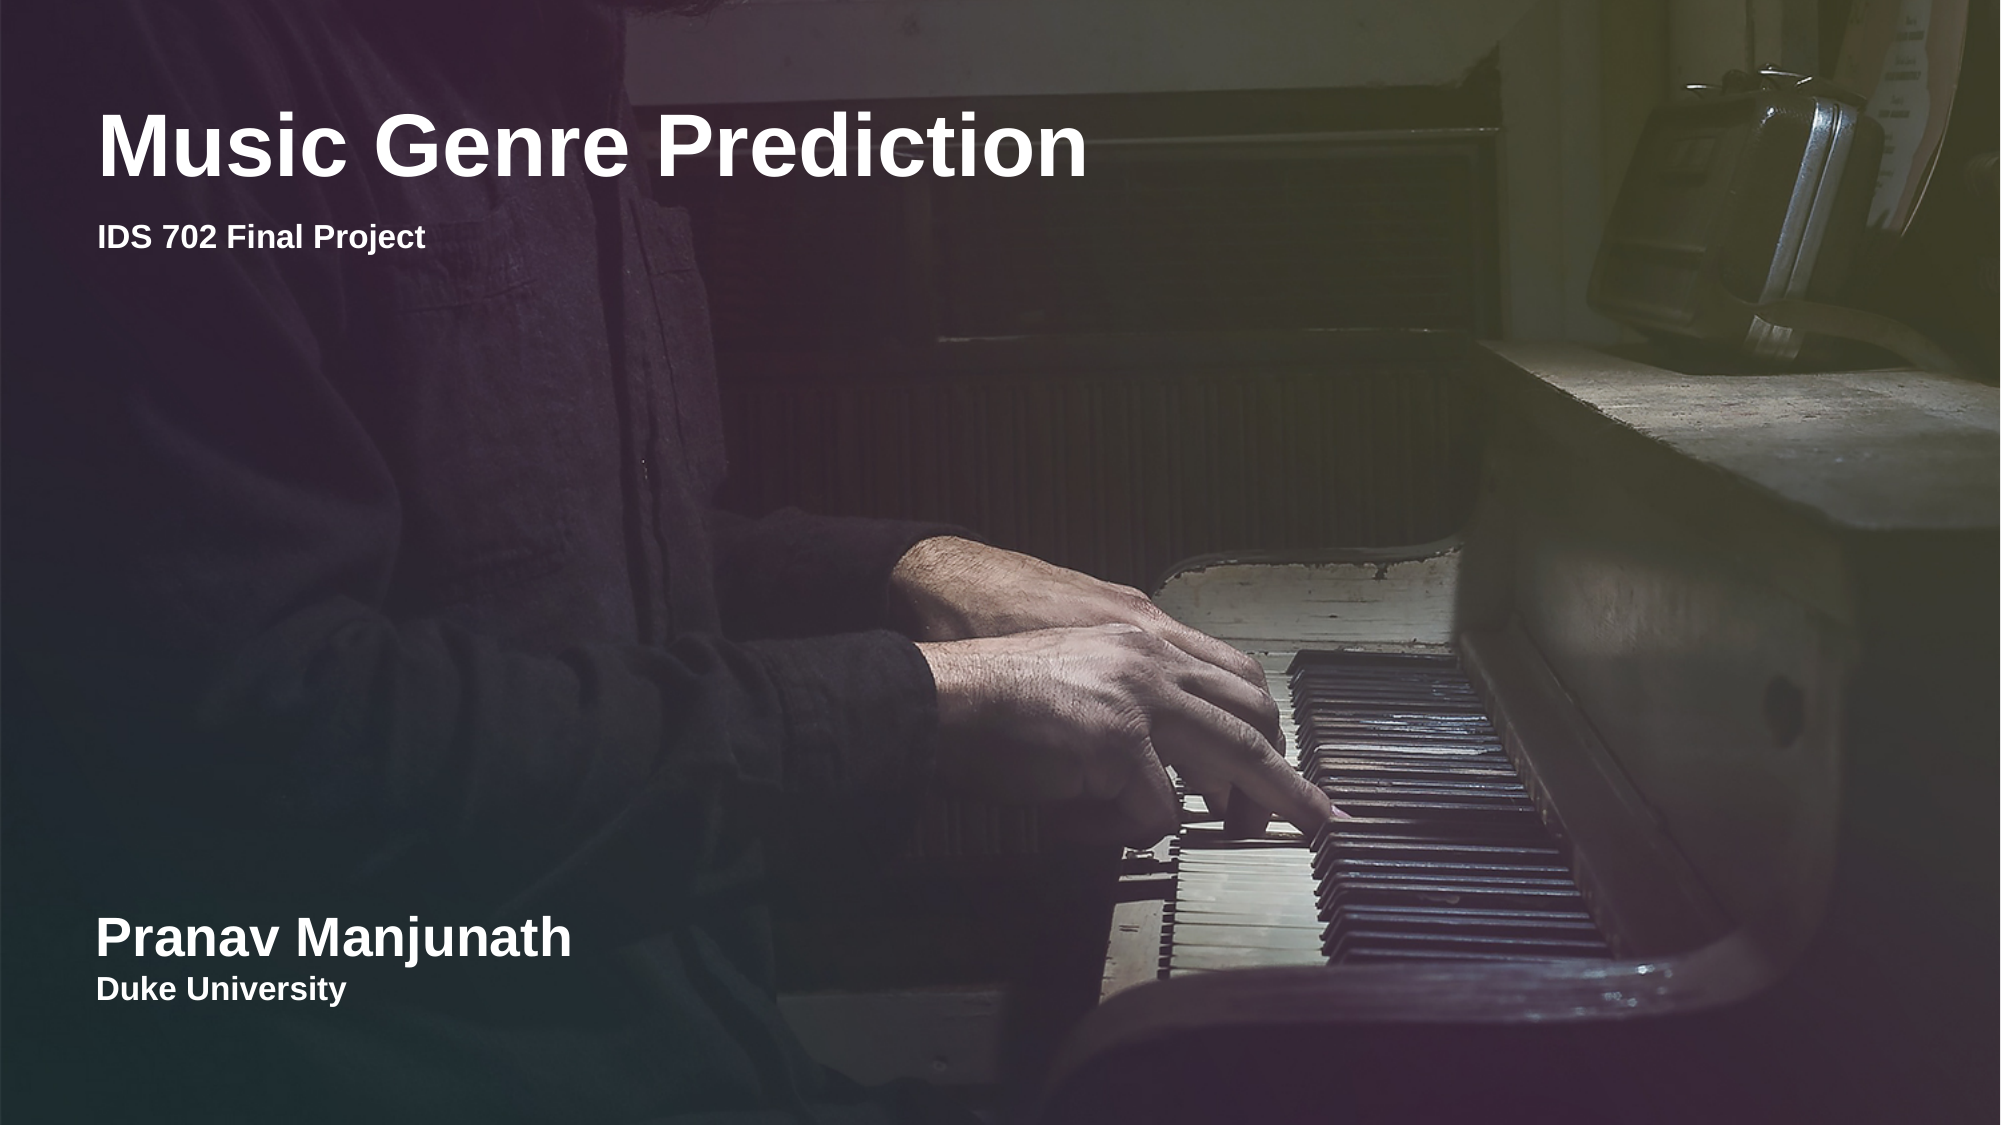

Music Genre Prediction
IDS 702 Final Project
Pranav Manjunath
Duke University